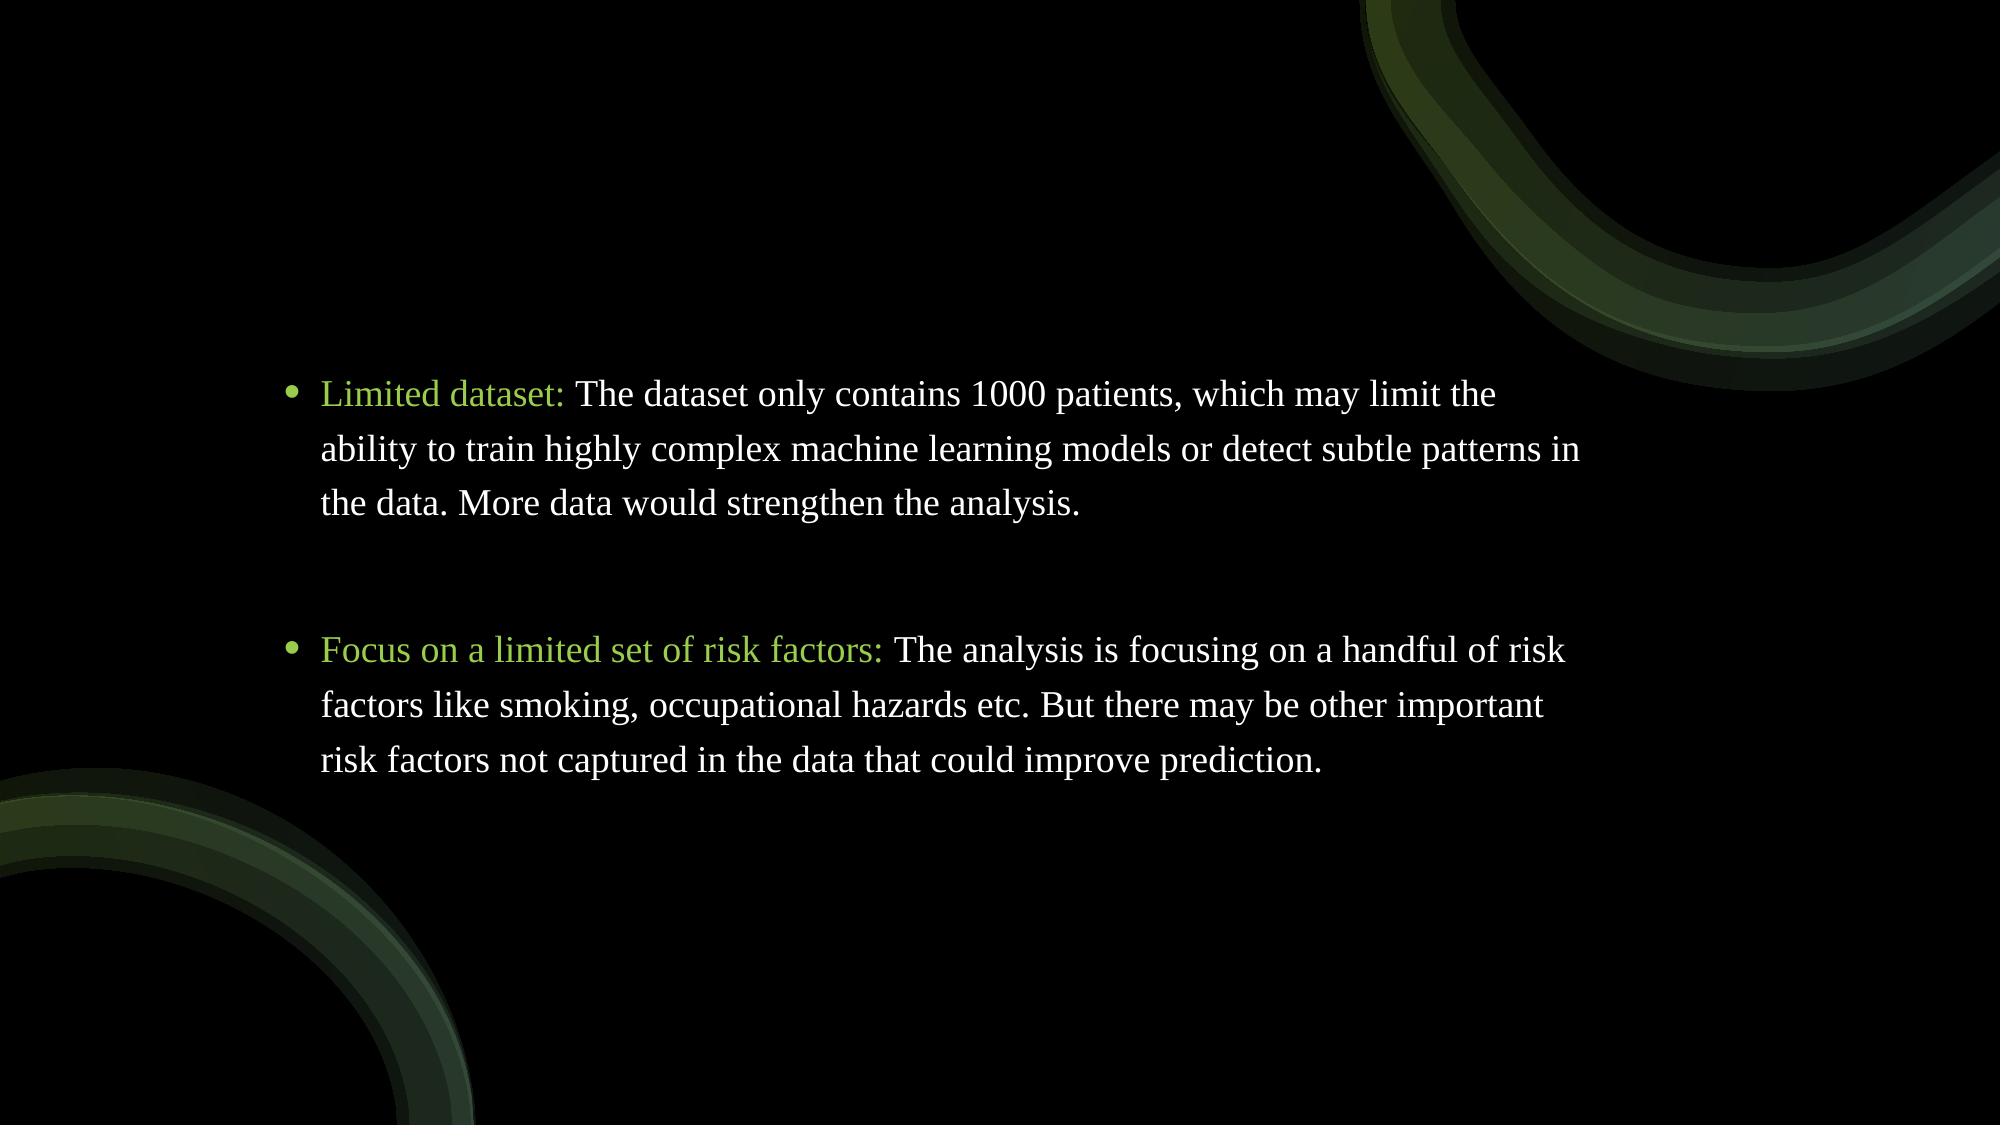

Limited dataset: The dataset only contains 1000 patients, which may limit the ability to train highly complex machine learning models or detect subtle patterns in the data. More data would strengthen the analysis.

Focus on a limited set of risk factors: The analysis is focusing on a handful of risk factors like smoking, occupational hazards etc. But there may be other important risk factors not captured in the data that could improve prediction.